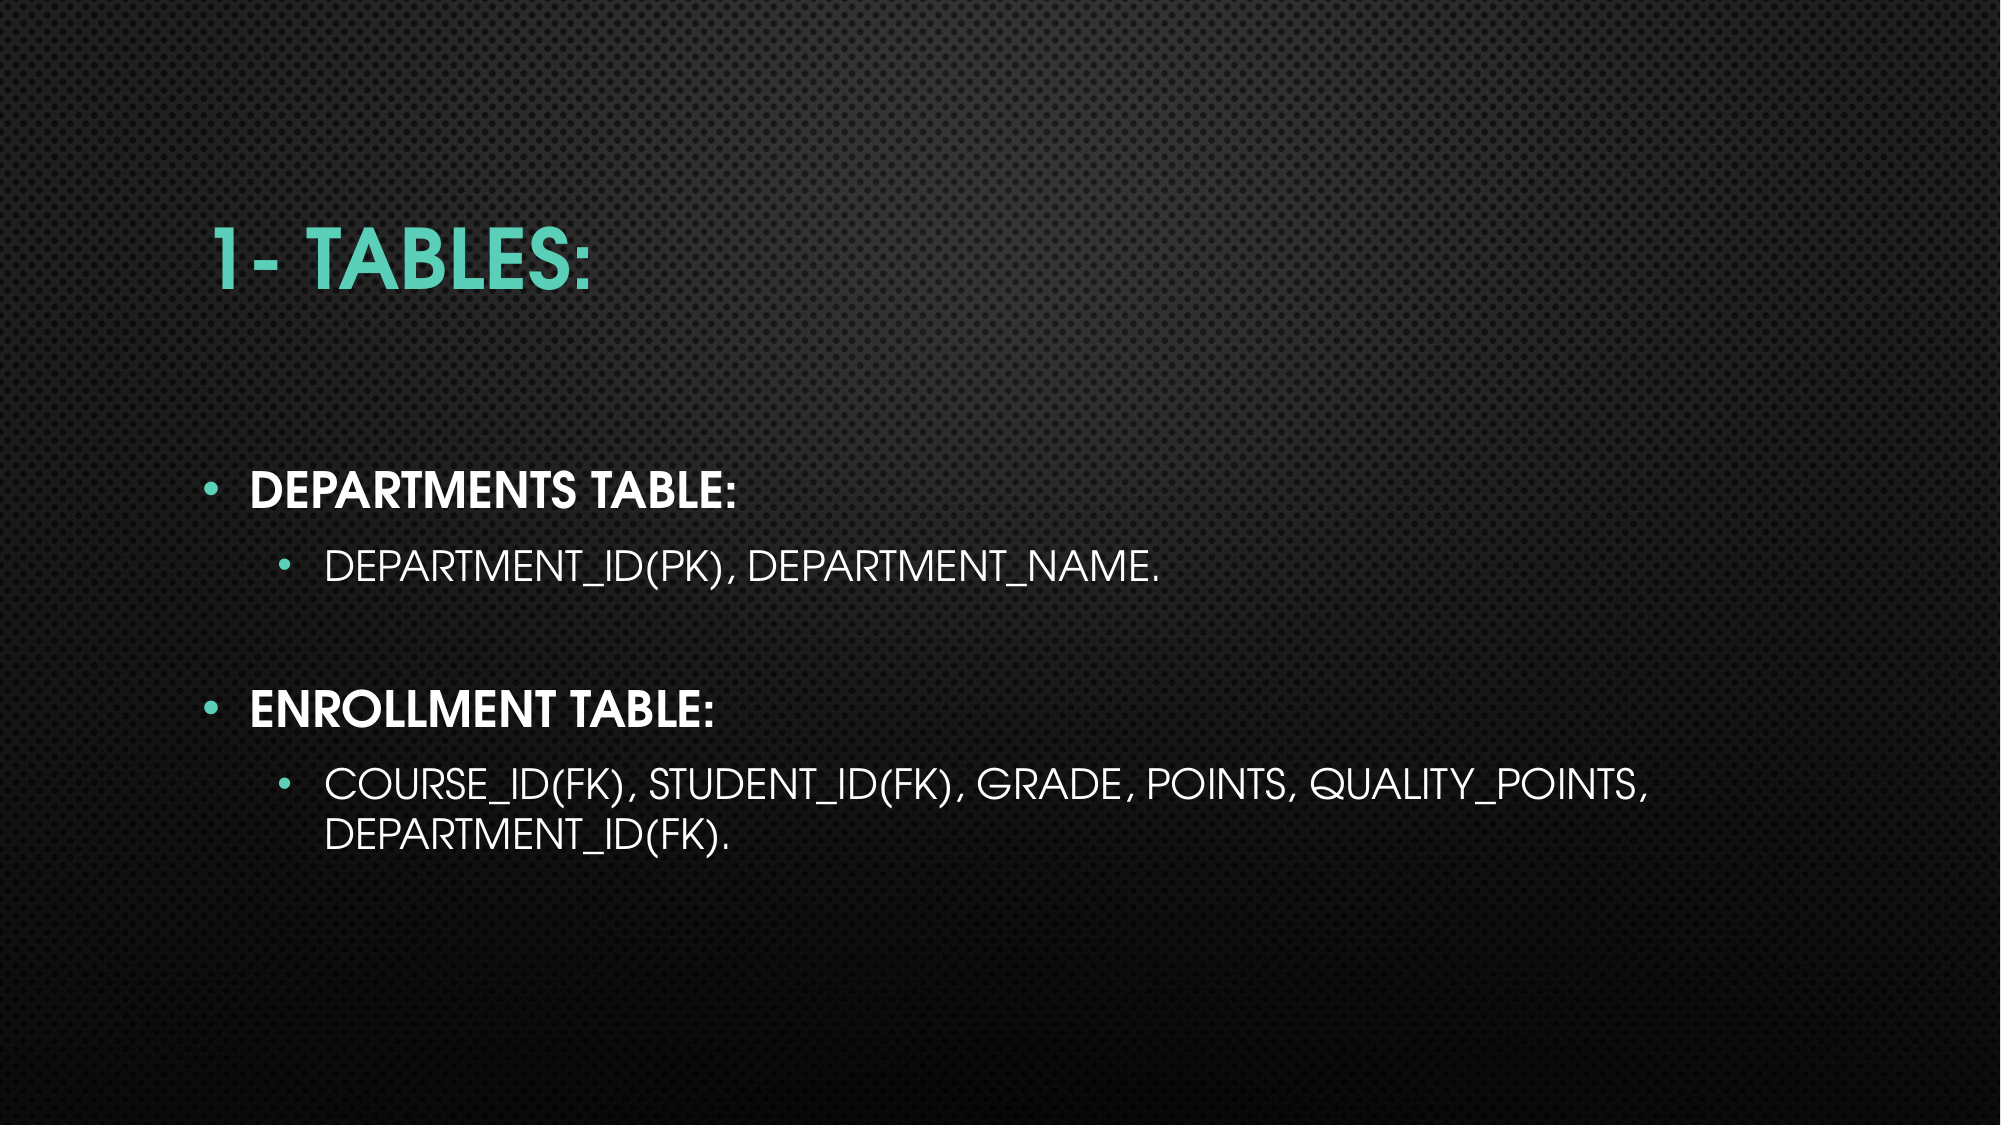

# 1- TABLES:
Departments table:
Department_id(PK), Department_name.

Enrollment Table:
Course_id(FK), Student_id(FK), Grade, points, quality_points, department_id(FK).